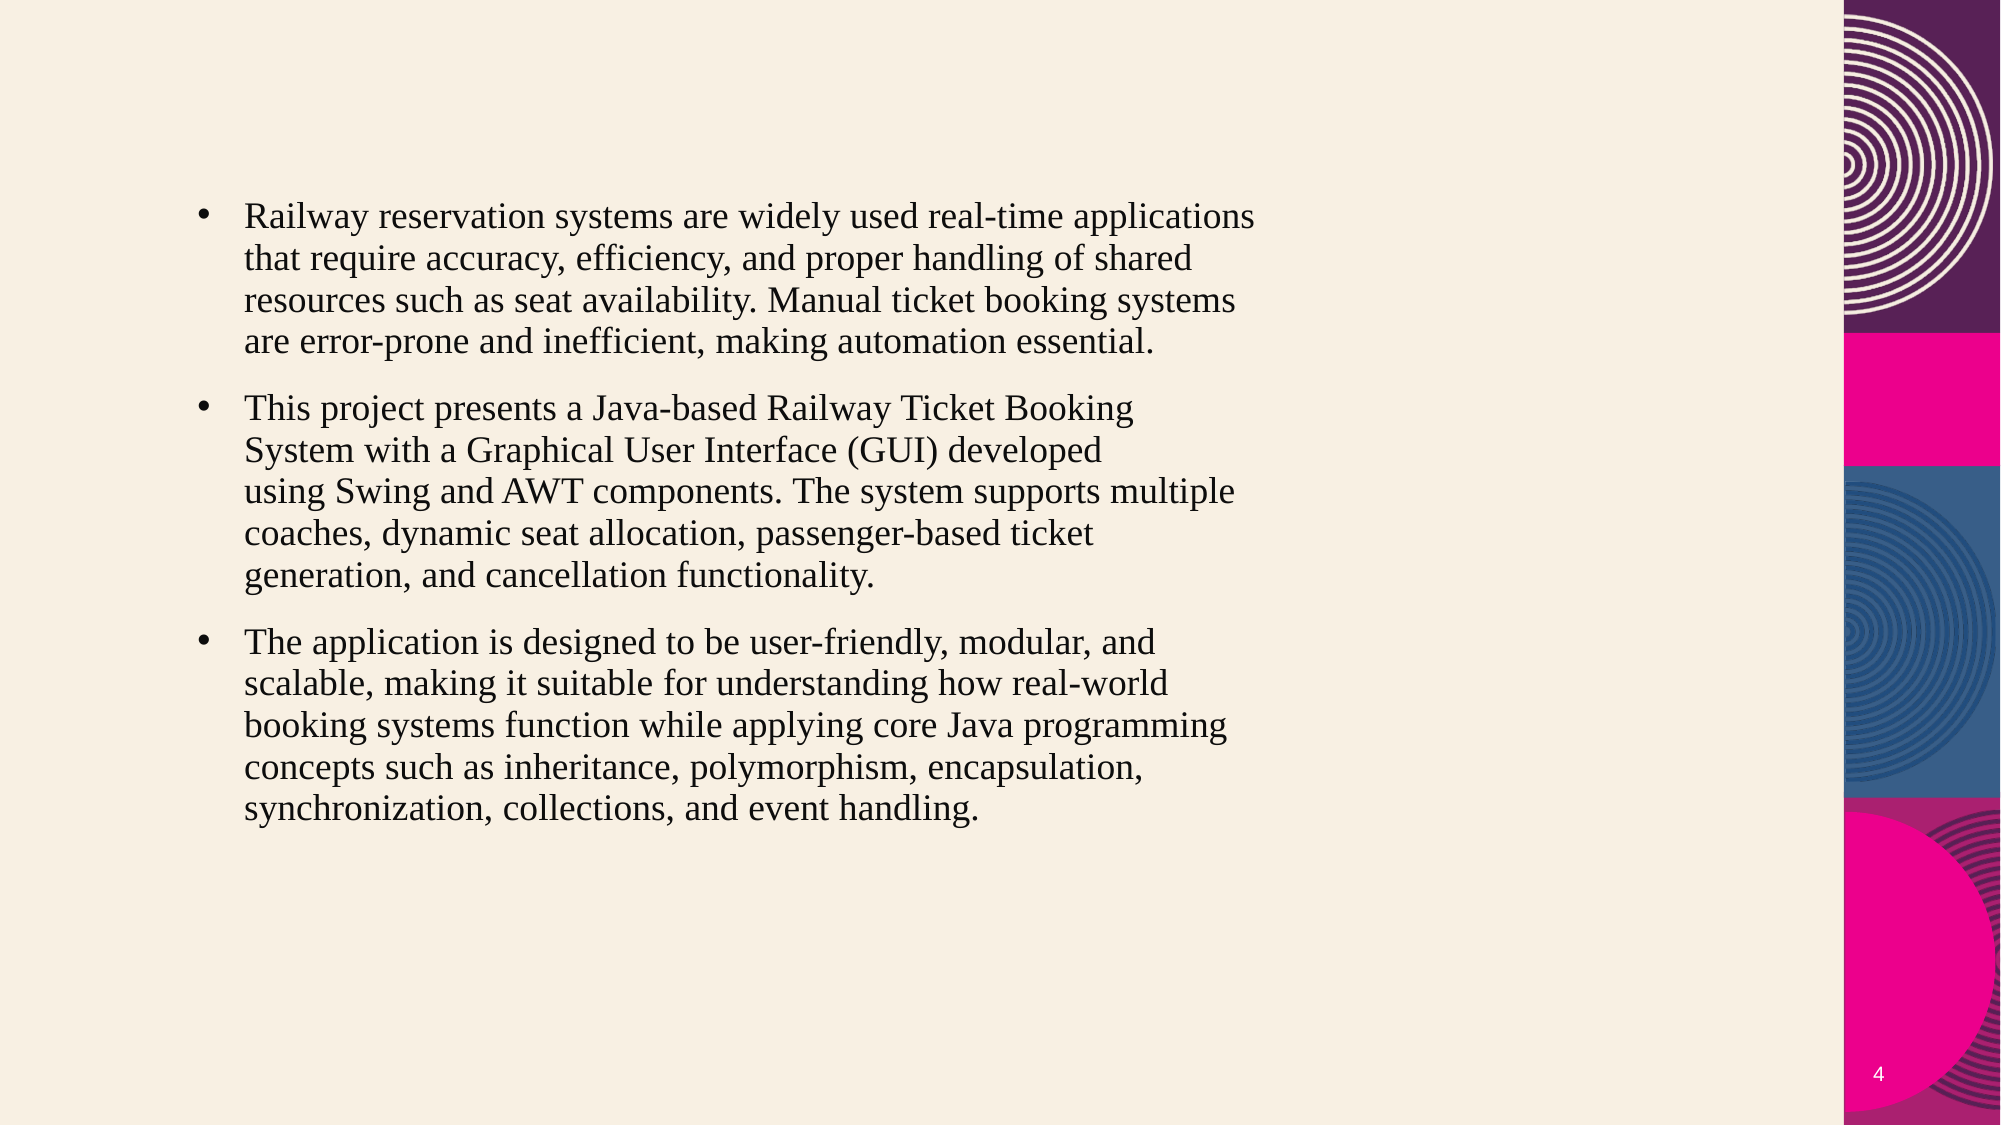

Railway reservation systems are widely used real-time applications that require accuracy, efficiency, and proper handling of shared resources such as seat availability. Manual ticket booking systems are error-prone and inefficient, making automation essential.
This project presents a Java-based Railway Ticket Booking System with a Graphical User Interface (GUI) developed using Swing and AWT components. The system supports multiple coaches, dynamic seat allocation, passenger-based ticket generation, and cancellation functionality.
The application is designed to be user-friendly, modular, and scalable, making it suitable for understanding how real-world booking systems function while applying core Java programming concepts such as inheritance, polymorphism, encapsulation, synchronization, collections, and event handling.

4